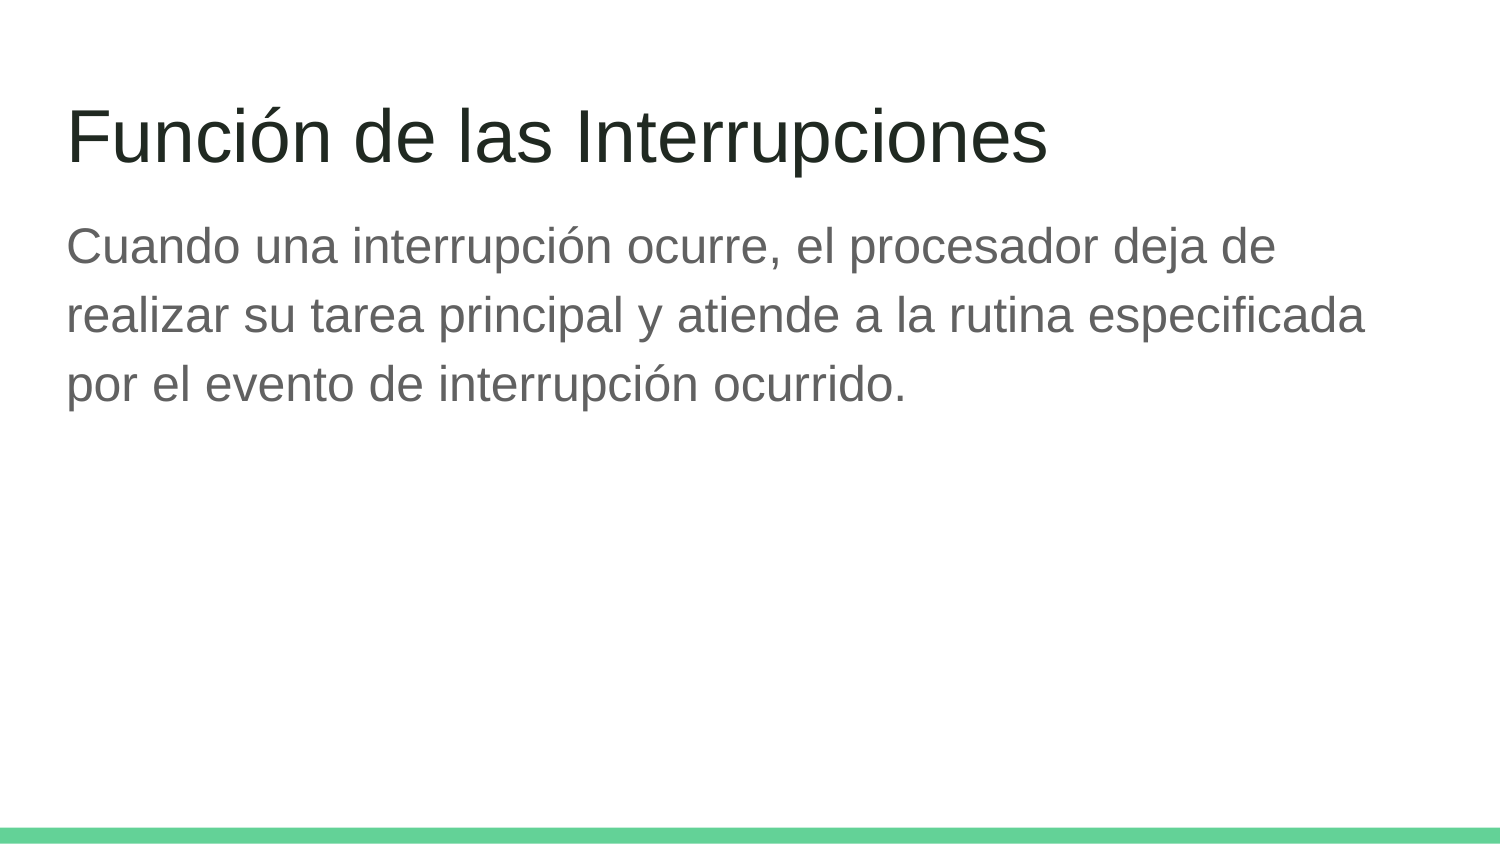

# Función de las Interrupciones
Cuando una interrupción ocurre, el procesador deja de realizar su tarea principal y atiende a la rutina especificada por el evento de interrupción ocurrido.